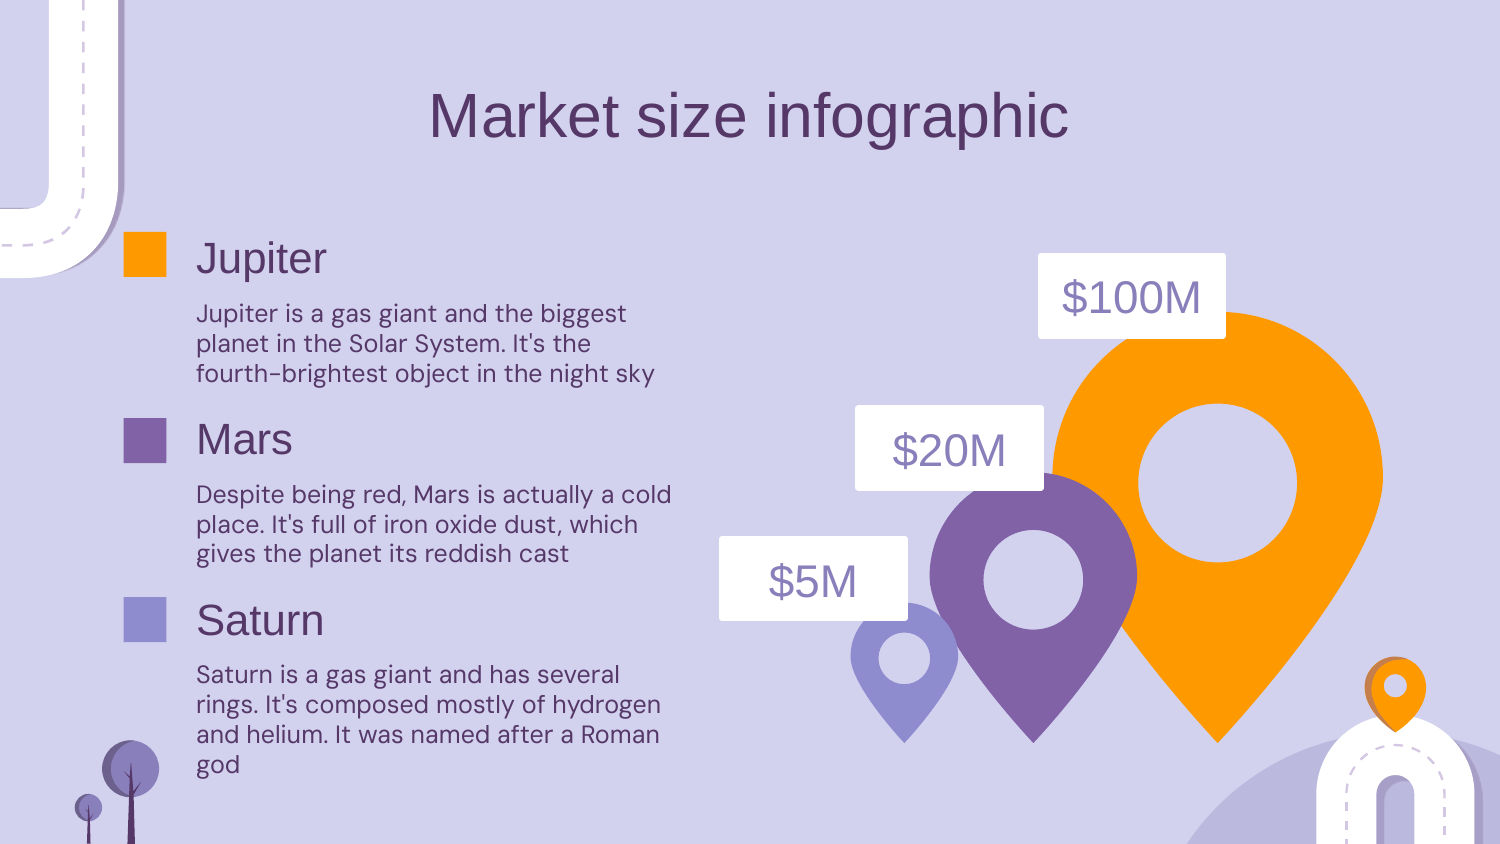

# Market size infographic
Jupiter

$100M
Jupiter is a gas giant and the biggest planet in the Solar System. It's the fourth-brightest object in the night sky

$20M
Mars

Despite being red, Mars is actually a cold place. It's full of iron oxide dust, which gives the planet its reddish cast

$5M
Saturn

Saturn is a gas giant and has several rings. It's composed mostly of hydrogen and helium. It was named after a Roman god